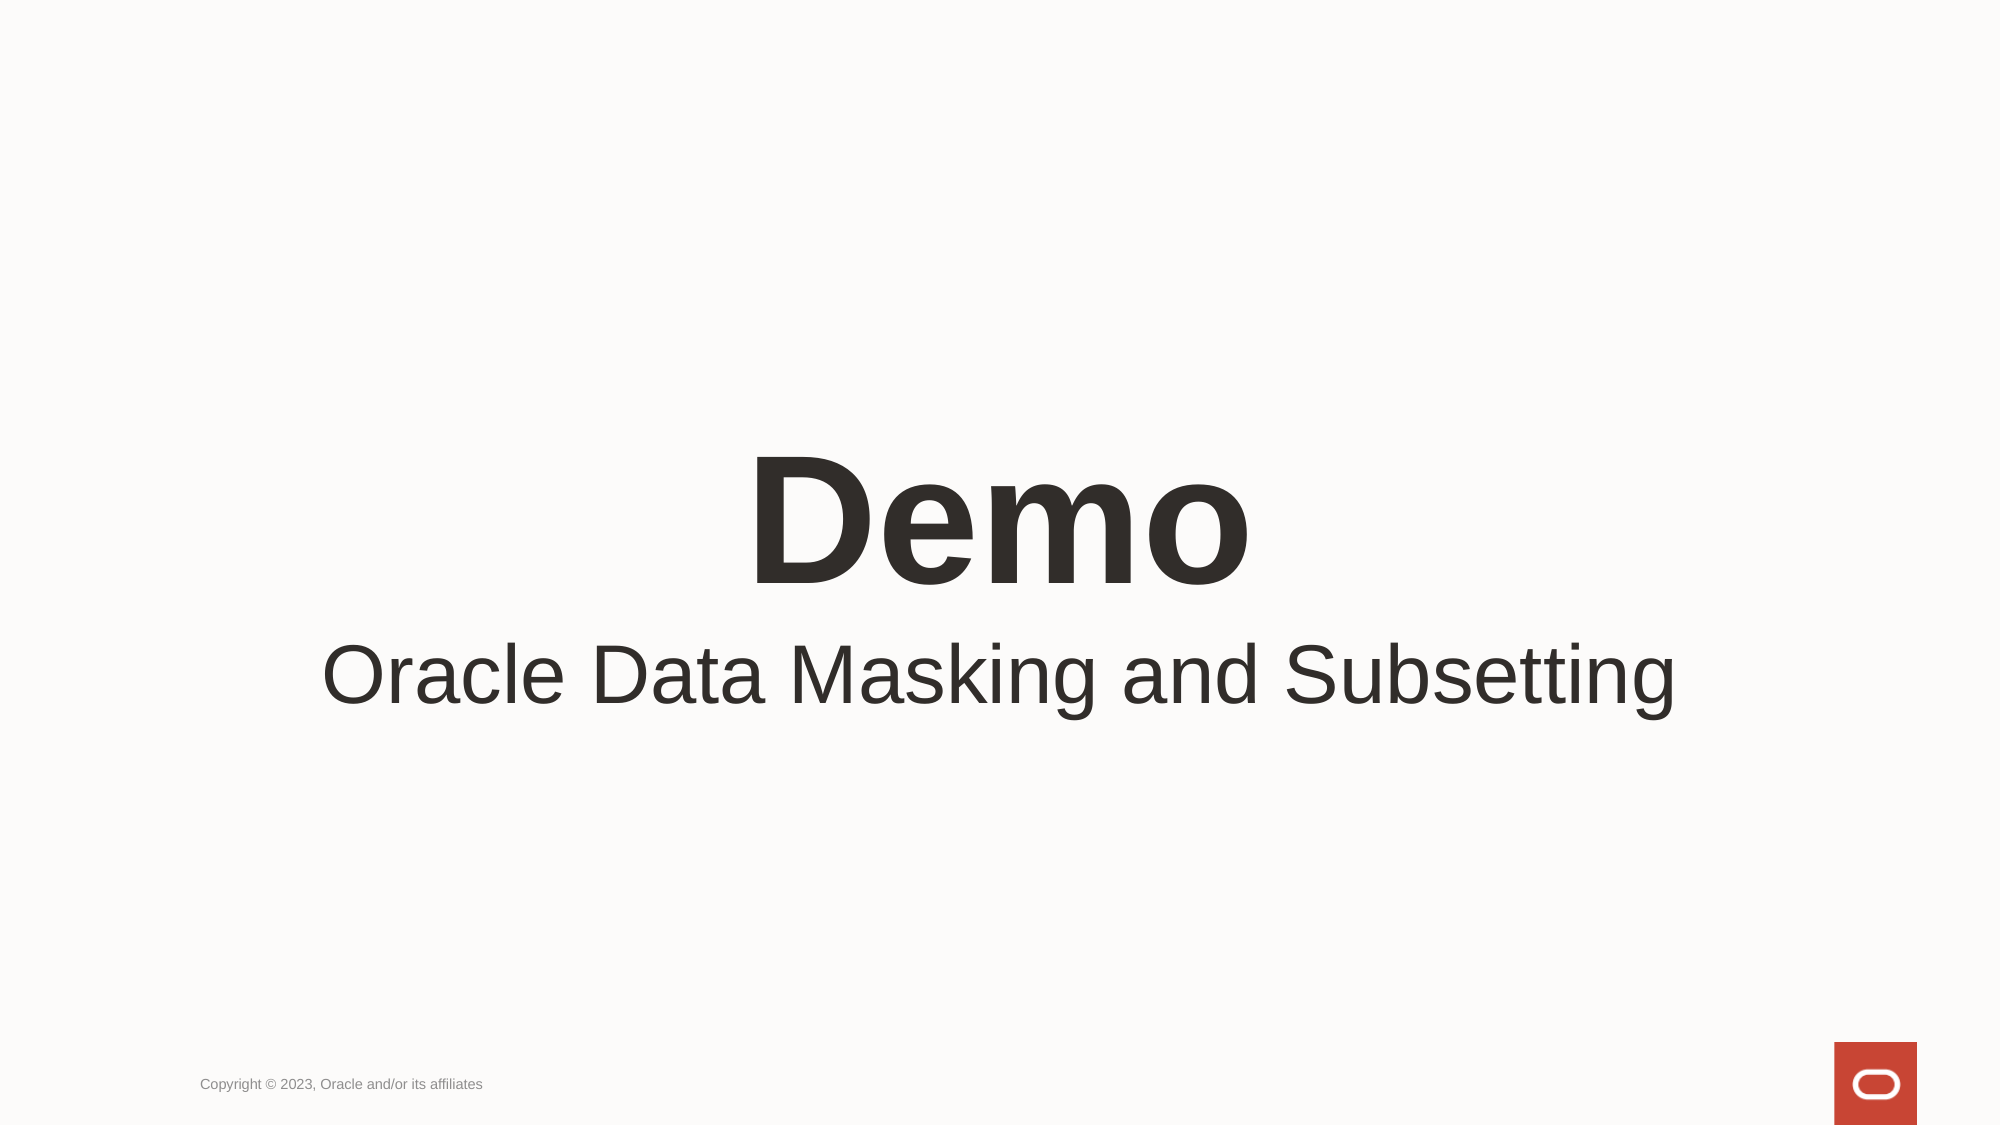

Demo
Oracle Data Masking and Subsetting
Copyright © 2023, Oracle and/or its affiliates